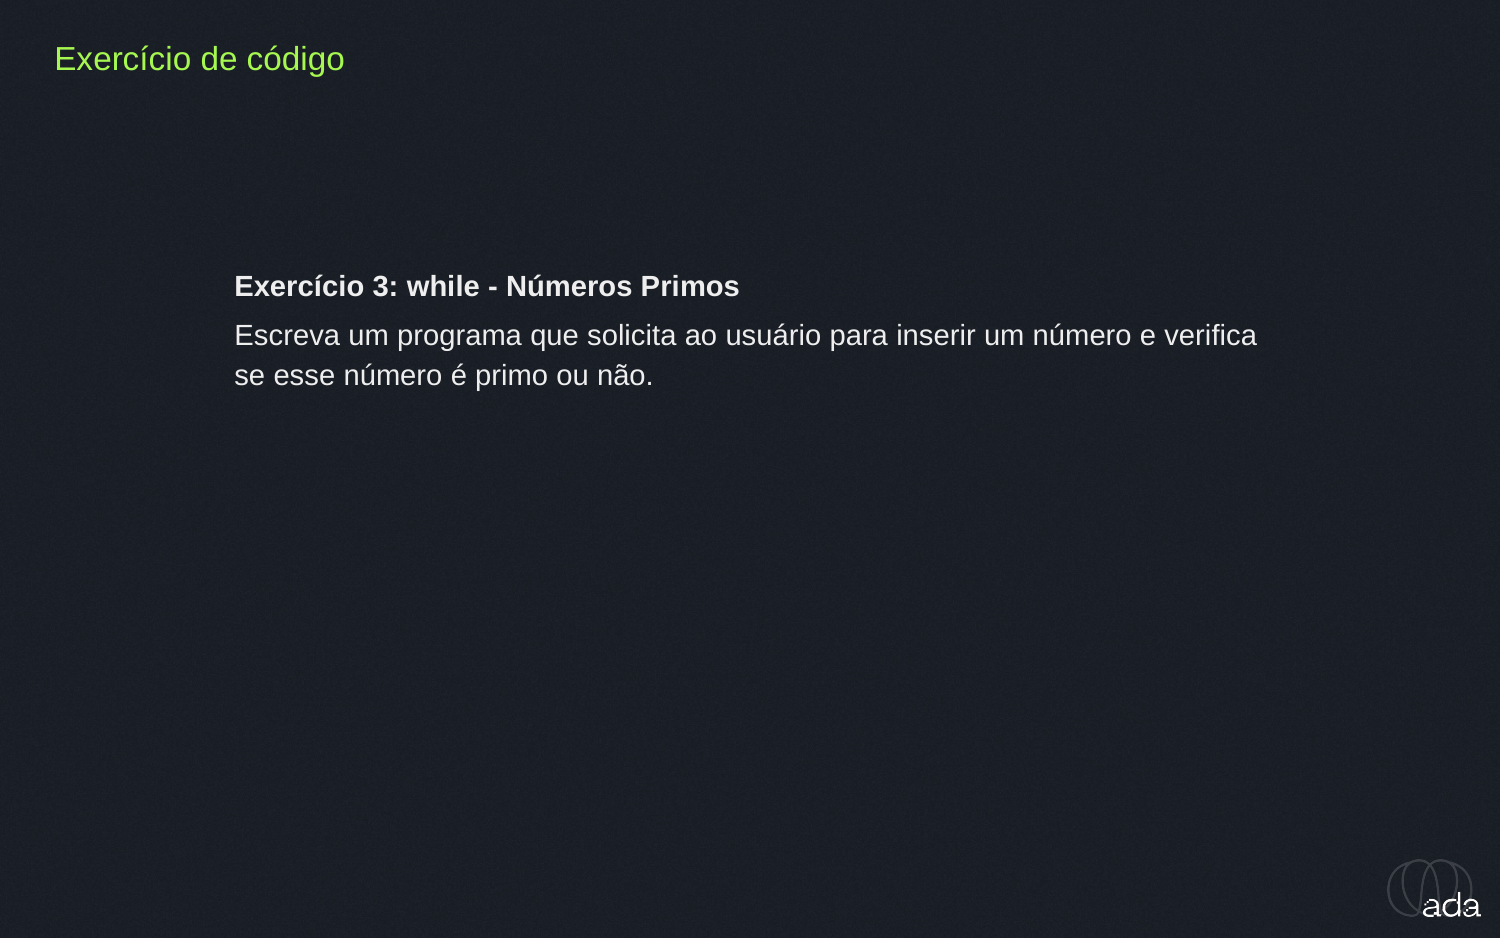

Exercício de código
Exercício 3: while - Números Primos
Escreva um programa que solicita ao usuário para inserir um número e verifica se esse número é primo ou não.